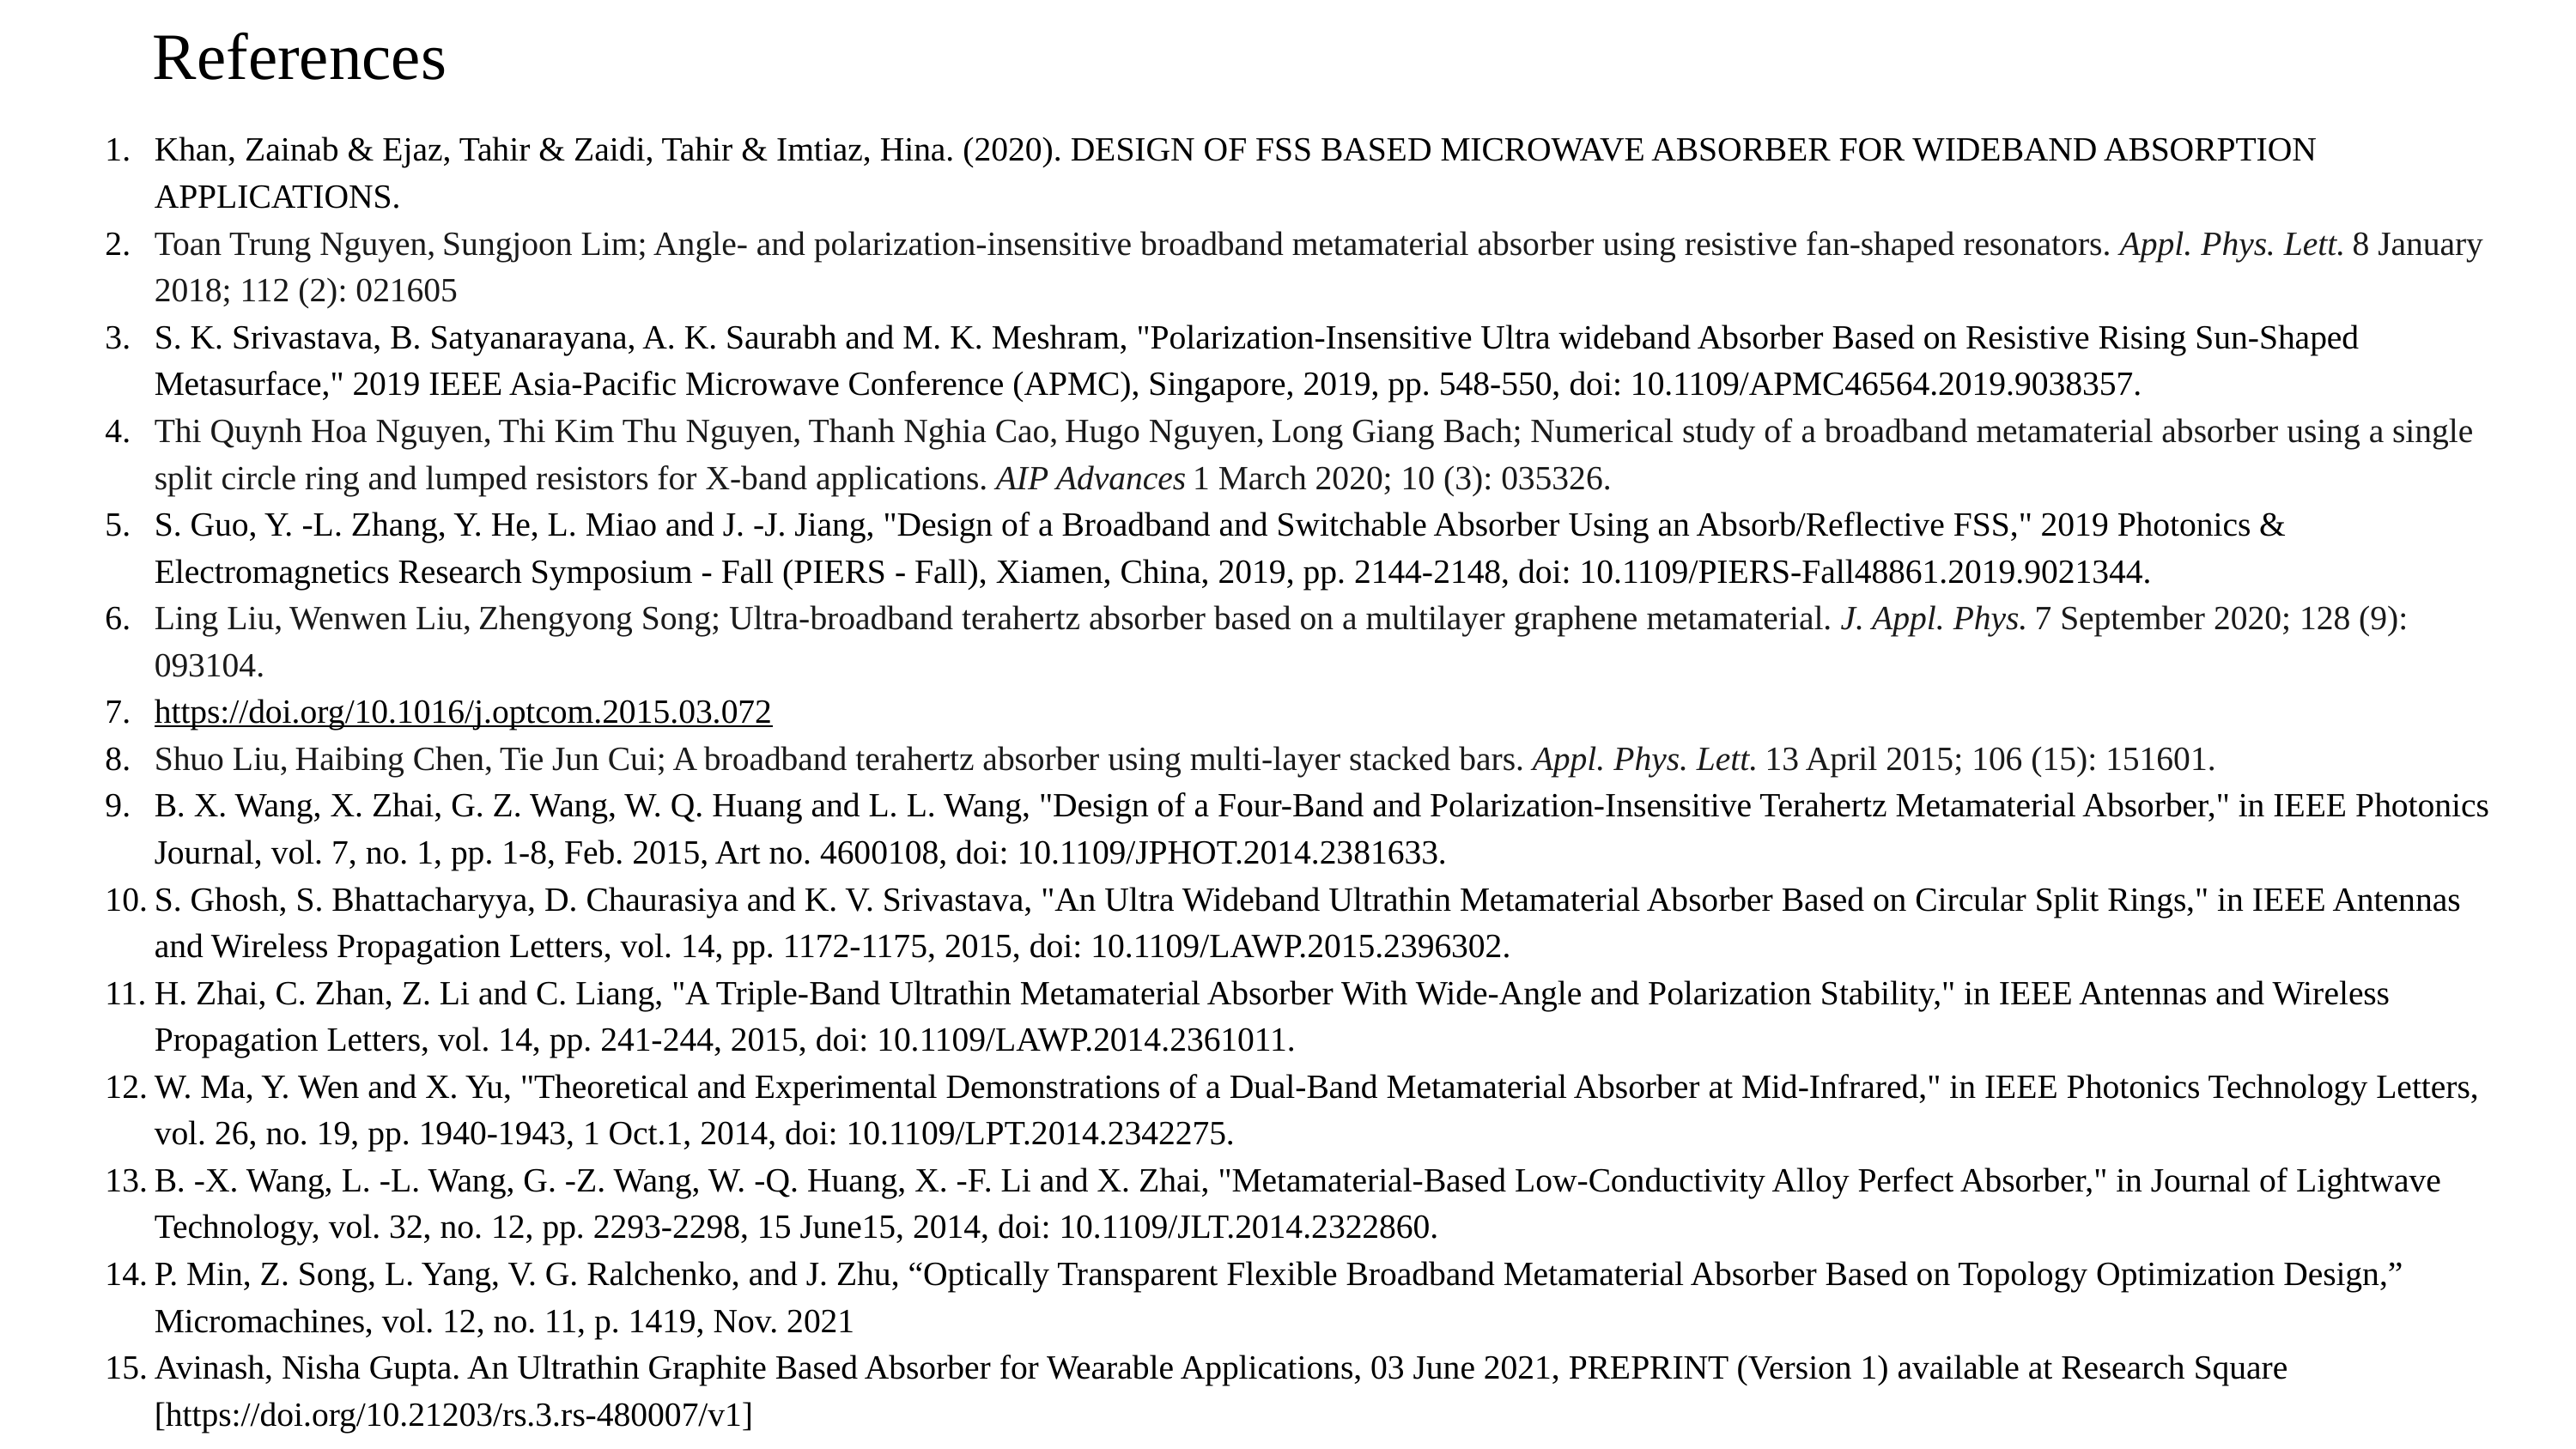

References

Khan, Zainab & Ejaz, Tahir & Zaidi, Tahir & Imtiaz, Hina. (2020). DESIGN OF FSS BASED MICROWAVE ABSORBER FOR WIDEBAND ABSORPTION APPLICATIONS.
Toan Trung Nguyen, Sungjoon Lim; Angle- and polarization-insensitive broadband metamaterial absorber using resistive fan-shaped resonators. Appl. Phys. Lett. 8 January 2018; 112 (2): 021605
S. K. Srivastava, B. Satyanarayana, A. K. Saurabh and M. K. Meshram, "Polarization-Insensitive Ultra wideband Absorber Based on Resistive Rising Sun-Shaped Metasurface," 2019 IEEE Asia-Pacific Microwave Conference (APMC), Singapore, 2019, pp. 548-550, doi: 10.1109/APMC46564.2019.9038357.
Thi Quynh Hoa Nguyen, Thi Kim Thu Nguyen, Thanh Nghia Cao, Hugo Nguyen, Long Giang Bach; Numerical study of a broadband metamaterial absorber using a single split circle ring and lumped resistors for X-band applications. AIP Advances 1 March 2020; 10 (3): 035326.
S. Guo, Y. -L. Zhang, Y. He, L. Miao and J. -J. Jiang, "Design of a Broadband and Switchable Absorber Using an Absorb/Reflective FSS," 2019 Photonics & Electromagnetics Research Symposium - Fall (PIERS - Fall), Xiamen, China, 2019, pp. 2144-2148, doi: 10.1109/PIERS-Fall48861.2019.9021344.
Ling Liu, Wenwen Liu, Zhengyong Song; Ultra-broadband terahertz absorber based on a multilayer graphene metamaterial. J. Appl. Phys. 7 September 2020; 128 (9): 093104.
https://doi.org/10.1016/j.optcom.2015.03.072
Shuo Liu, Haibing Chen, Tie Jun Cui; A broadband terahertz absorber using multi-layer stacked bars. Appl. Phys. Lett. 13 April 2015; 106 (15): 151601.
B. X. Wang, X. Zhai, G. Z. Wang, W. Q. Huang and L. L. Wang, "Design of a Four-Band and Polarization-Insensitive Terahertz Metamaterial Absorber," in IEEE Photonics Journal, vol. 7, no. 1, pp. 1-8, Feb. 2015, Art no. 4600108, doi: 10.1109/JPHOT.2014.2381633.
S. Ghosh, S. Bhattacharyya, D. Chaurasiya and K. V. Srivastava, "An Ultra Wideband Ultrathin Metamaterial Absorber Based on Circular Split Rings," in IEEE Antennas and Wireless Propagation Letters, vol. 14, pp. 1172-1175, 2015, doi: 10.1109/LAWP.2015.2396302.
H. Zhai, C. Zhan, Z. Li and C. Liang, "A Triple-Band Ultrathin Metamaterial Absorber With Wide-Angle and Polarization Stability," in IEEE Antennas and Wireless Propagation Letters, vol. 14, pp. 241-244, 2015, doi: 10.1109/LAWP.2014.2361011.
W. Ma, Y. Wen and X. Yu, "Theoretical and Experimental Demonstrations of a Dual-Band Metamaterial Absorber at Mid-Infrared," in IEEE Photonics Technology Letters, vol. 26, no. 19, pp. 1940-1943, 1 Oct.1, 2014, doi: 10.1109/LPT.2014.2342275.
B. -X. Wang, L. -L. Wang, G. -Z. Wang, W. -Q. Huang, X. -F. Li and X. Zhai, "Metamaterial-Based Low-Conductivity Alloy Perfect Absorber," in Journal of Lightwave Technology, vol. 32, no. 12, pp. 2293-2298, 15 June15, 2014, doi: 10.1109/JLT.2014.2322860.
P. Min, Z. Song, L. Yang, V. G. Ralchenko, and J. Zhu, “Optically Transparent Flexible Broadband Metamaterial Absorber Based on Topology Optimization Design,” Micromachines, vol. 12, no. 11, p. 1419, Nov. 2021
Avinash, Nisha Gupta. An Ultrathin Graphite Based Absorber for Wearable Applications, 03 June 2021, PREPRINT (Version 1) available at Research Square [https://doi.org/10.21203/rs.3.rs-480007/v1]